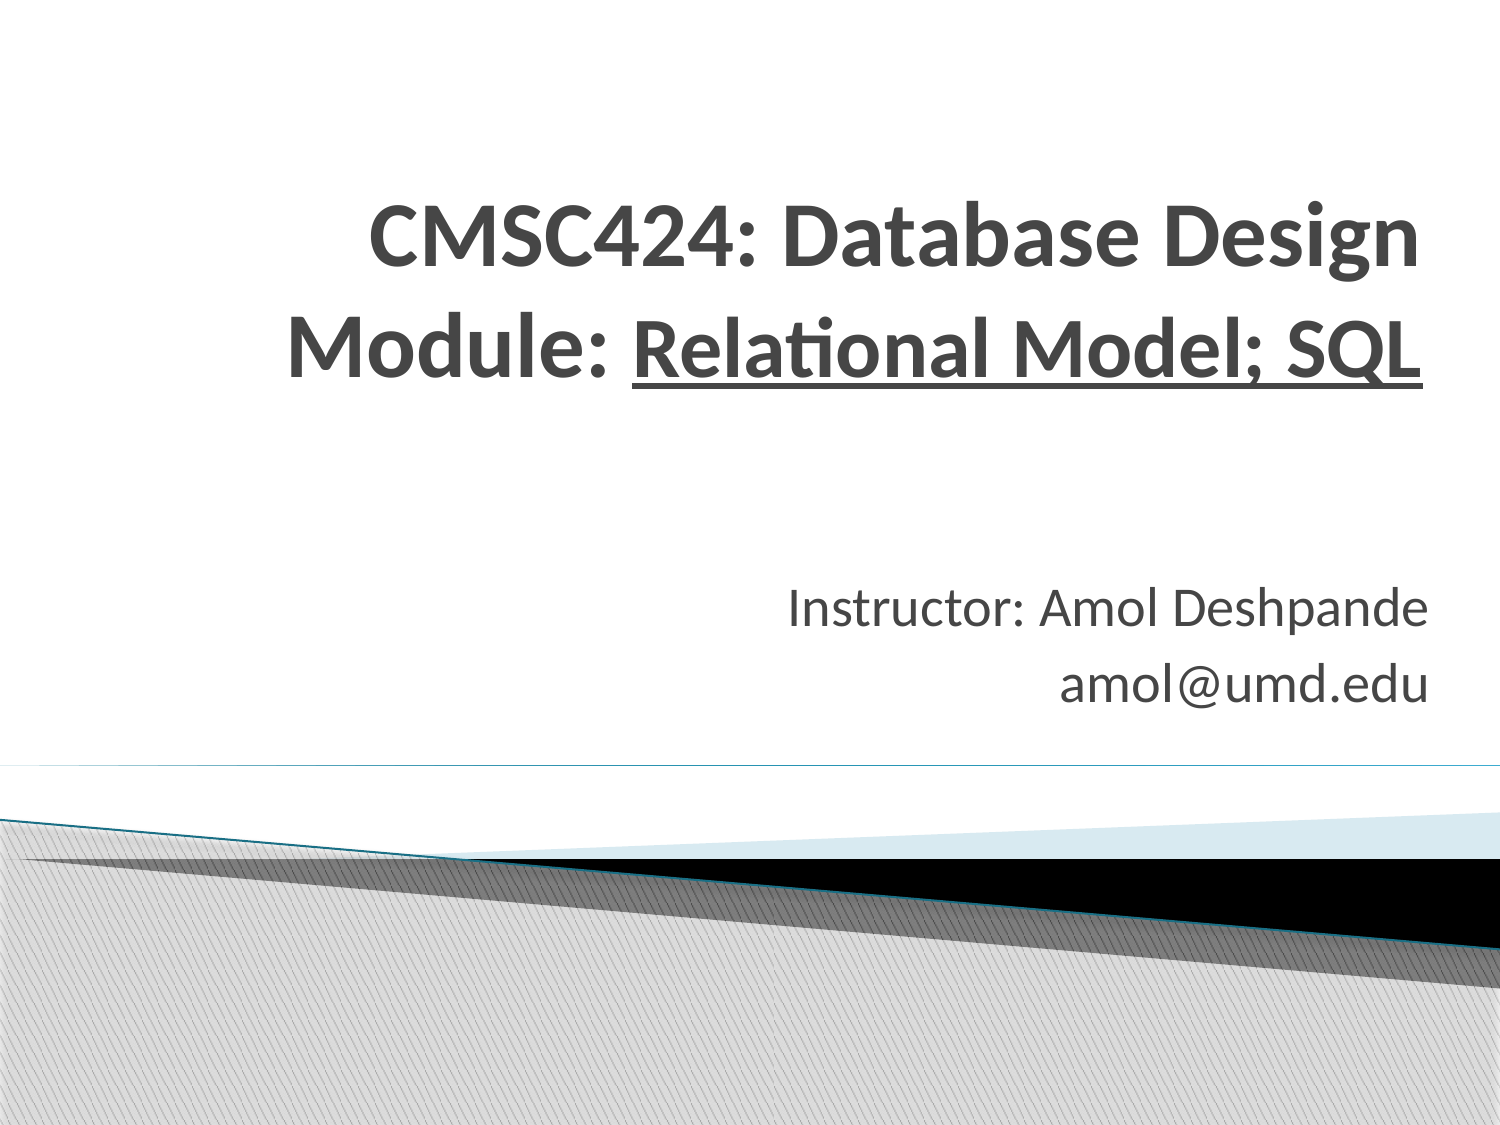

# CMSC424: Database Design Module: Relational Model; SQL
Instructor: Amol Deshpande
                   amol@umd.edu